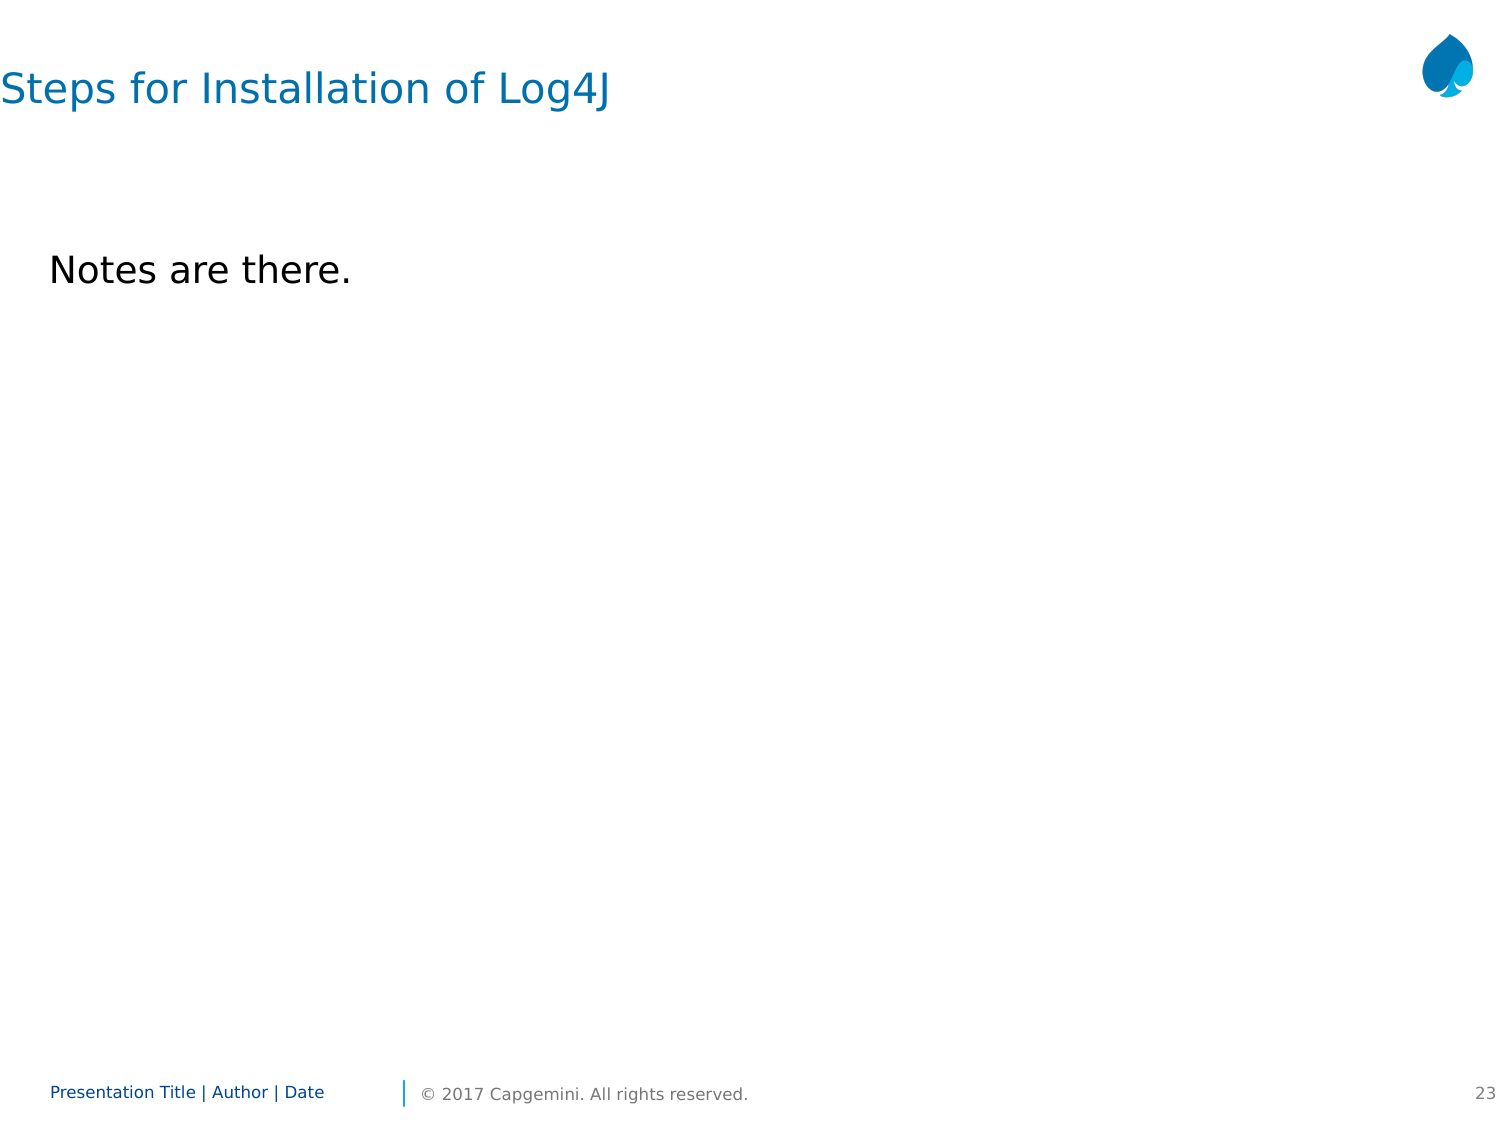

Steps for Installation of Log4J
Notes are there.